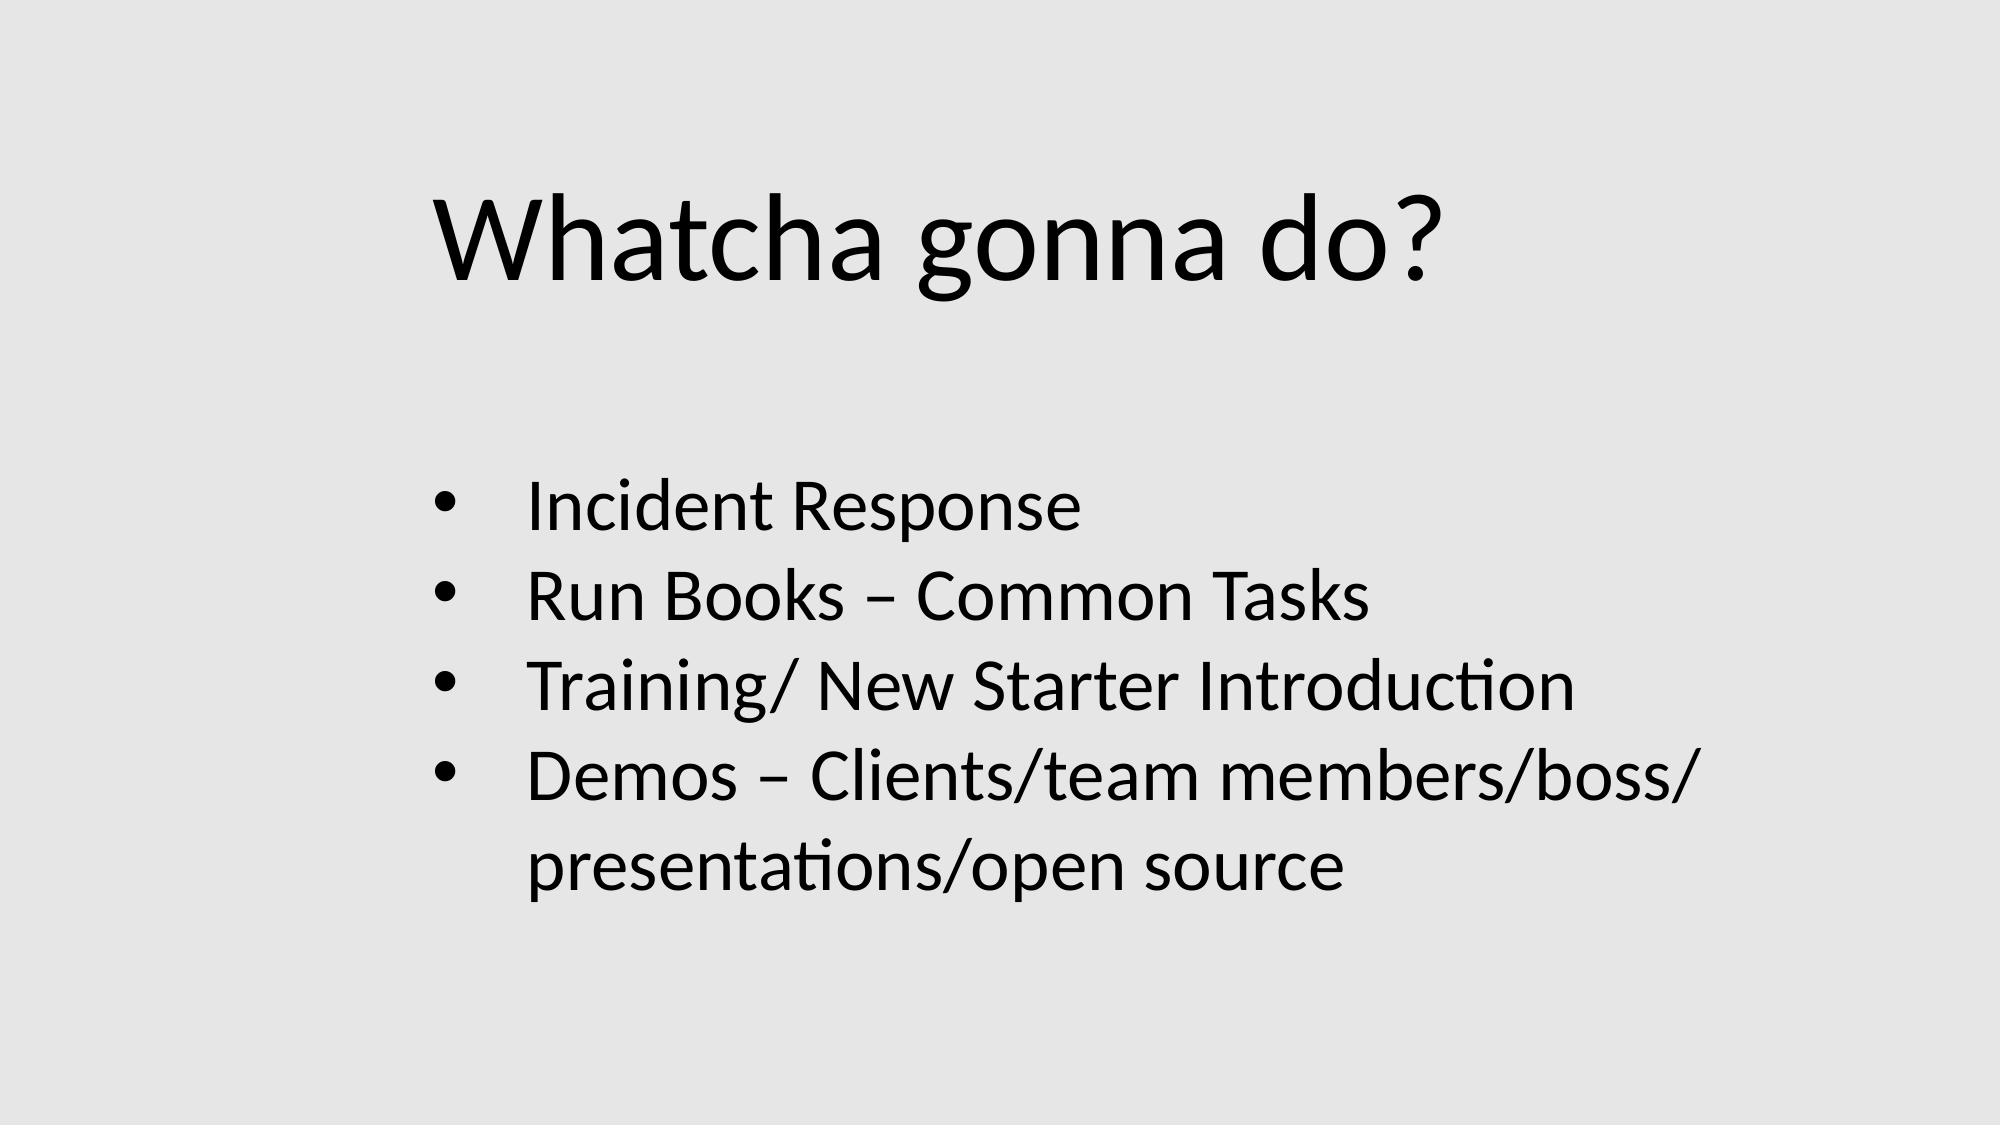

Whatcha gonna do?

Incident Response
Run Books – Common Tasks
Training/ New Starter Introduction
Demos – Clients/team members/boss/ presentations/open source